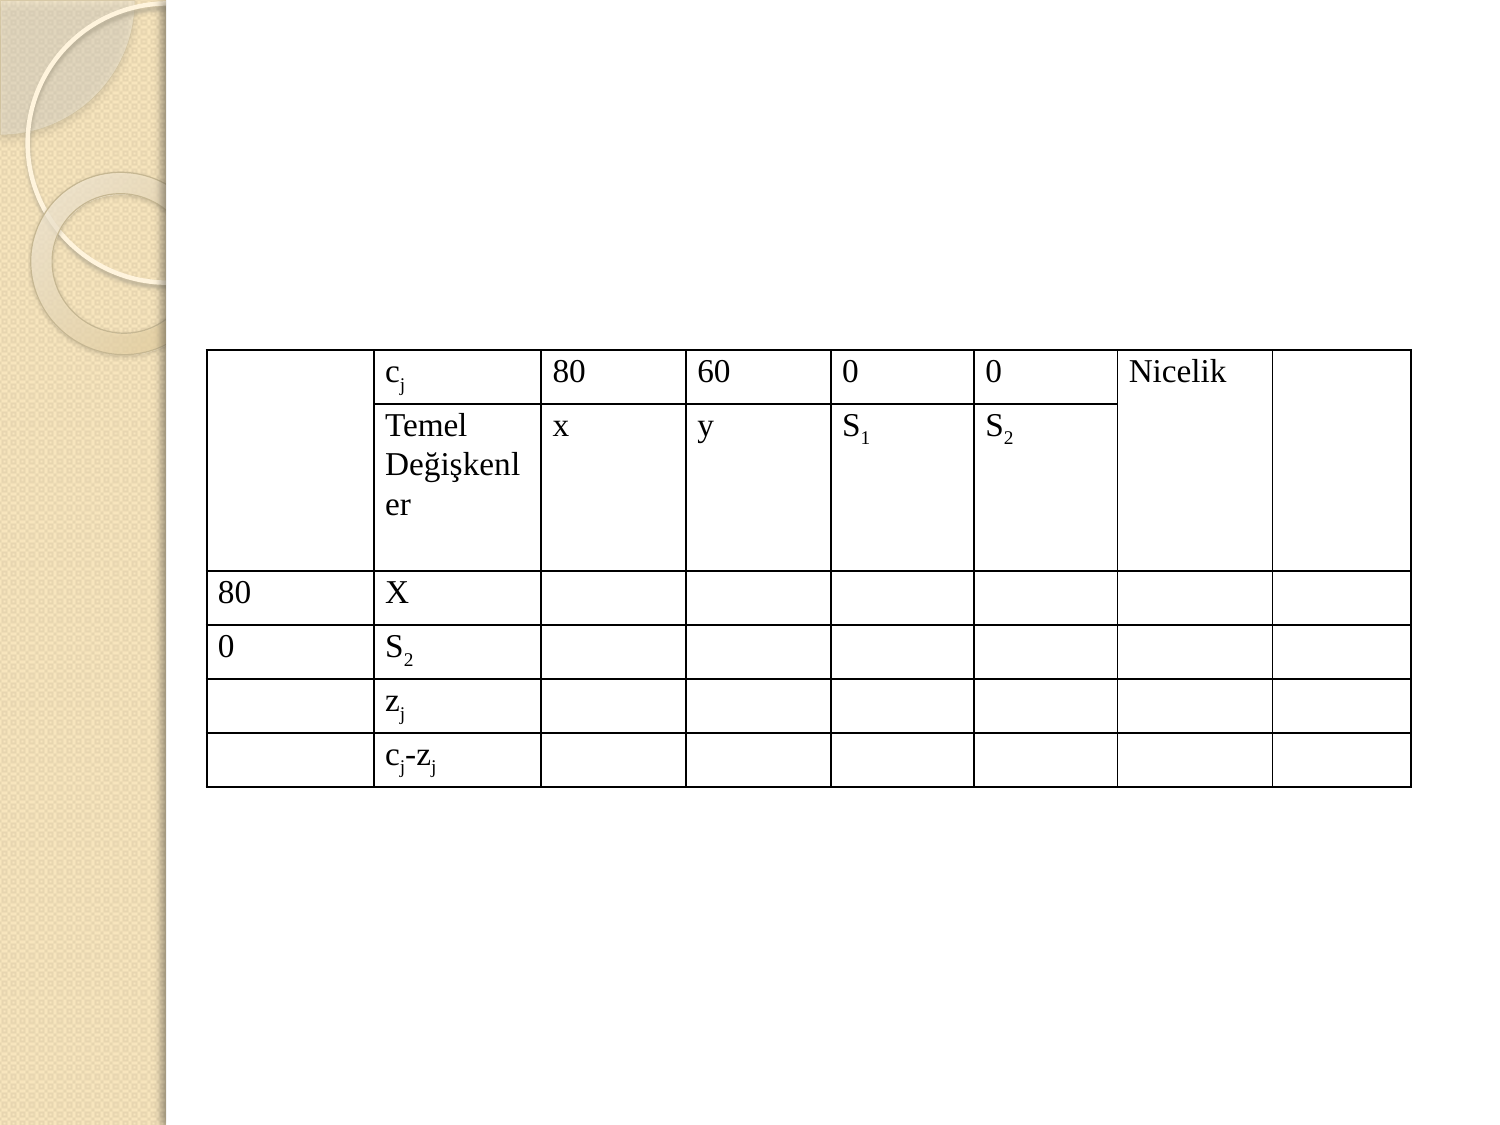

|  | cj | 80 | 60 | 0 | 0 | Nicelik |  |
| --- | --- | --- | --- | --- | --- | --- | --- |
|  | Temel Değişkenler | x | y | S1 | S2 |  |  |
| 80 | X |  |  |  |  |  |  |
| 0 | S2 |  |  |  |  |  |  |
|  | zj |  |  |  |  |  |  |
|  | cj-zj |  |  |  |  |  |  |